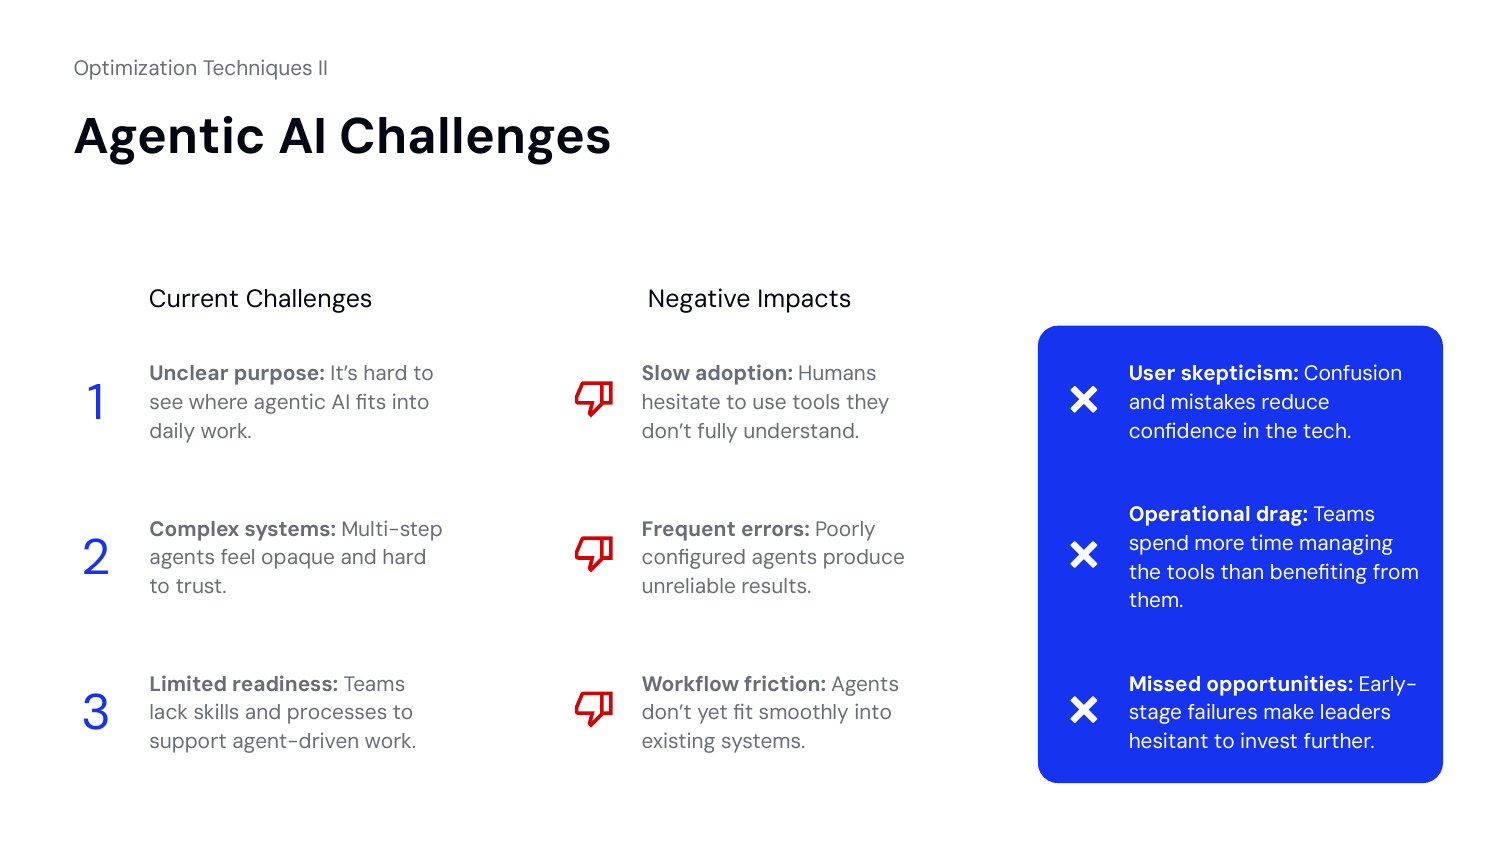

Optimization Techniques II
# Agentic AI Challenges
Current Challenges
Negative Impacts
Unclear purpose: It’s hard to see where agentic AI fits into daily work.
Slow adoption: Humans hesitate to use tools they don’t fully understand.
User skepticism: Confusion and mistakes reduce confidence in the tech.

1

Complex systems: Multi-step agents feel opaque and hard to trust.
Frequent errors: Poorly configured agents produce unreliable results.
Operational drag: Teams spend more time managing the tools than benefiting from them.

2

Limited readiness: Teams lack skills and processes to support agent-driven work.
Workflow friction: Agents don’t yet fit smoothly into existing systems.
Missed opportunities: Early-stage failures make leaders hesitant to invest further.

3